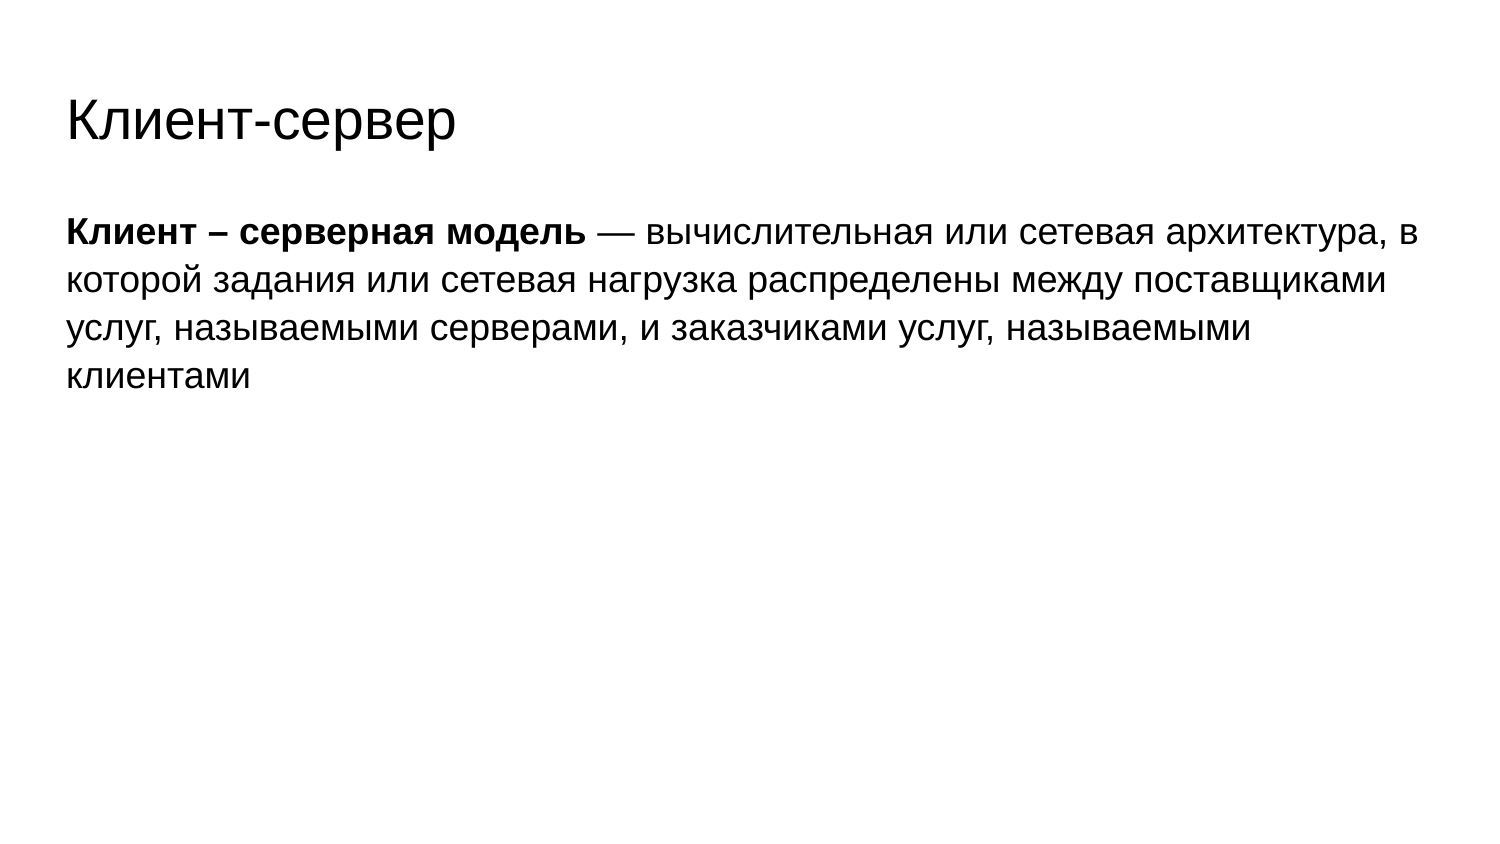

# Клиент-сервер
Клиент – серверная модель — вычислительная или сетевая архитектура, в которой задания или сетевая нагрузка распределены между поставщиками услуг, называемыми серверами, и заказчиками услуг, называемыми клиентами